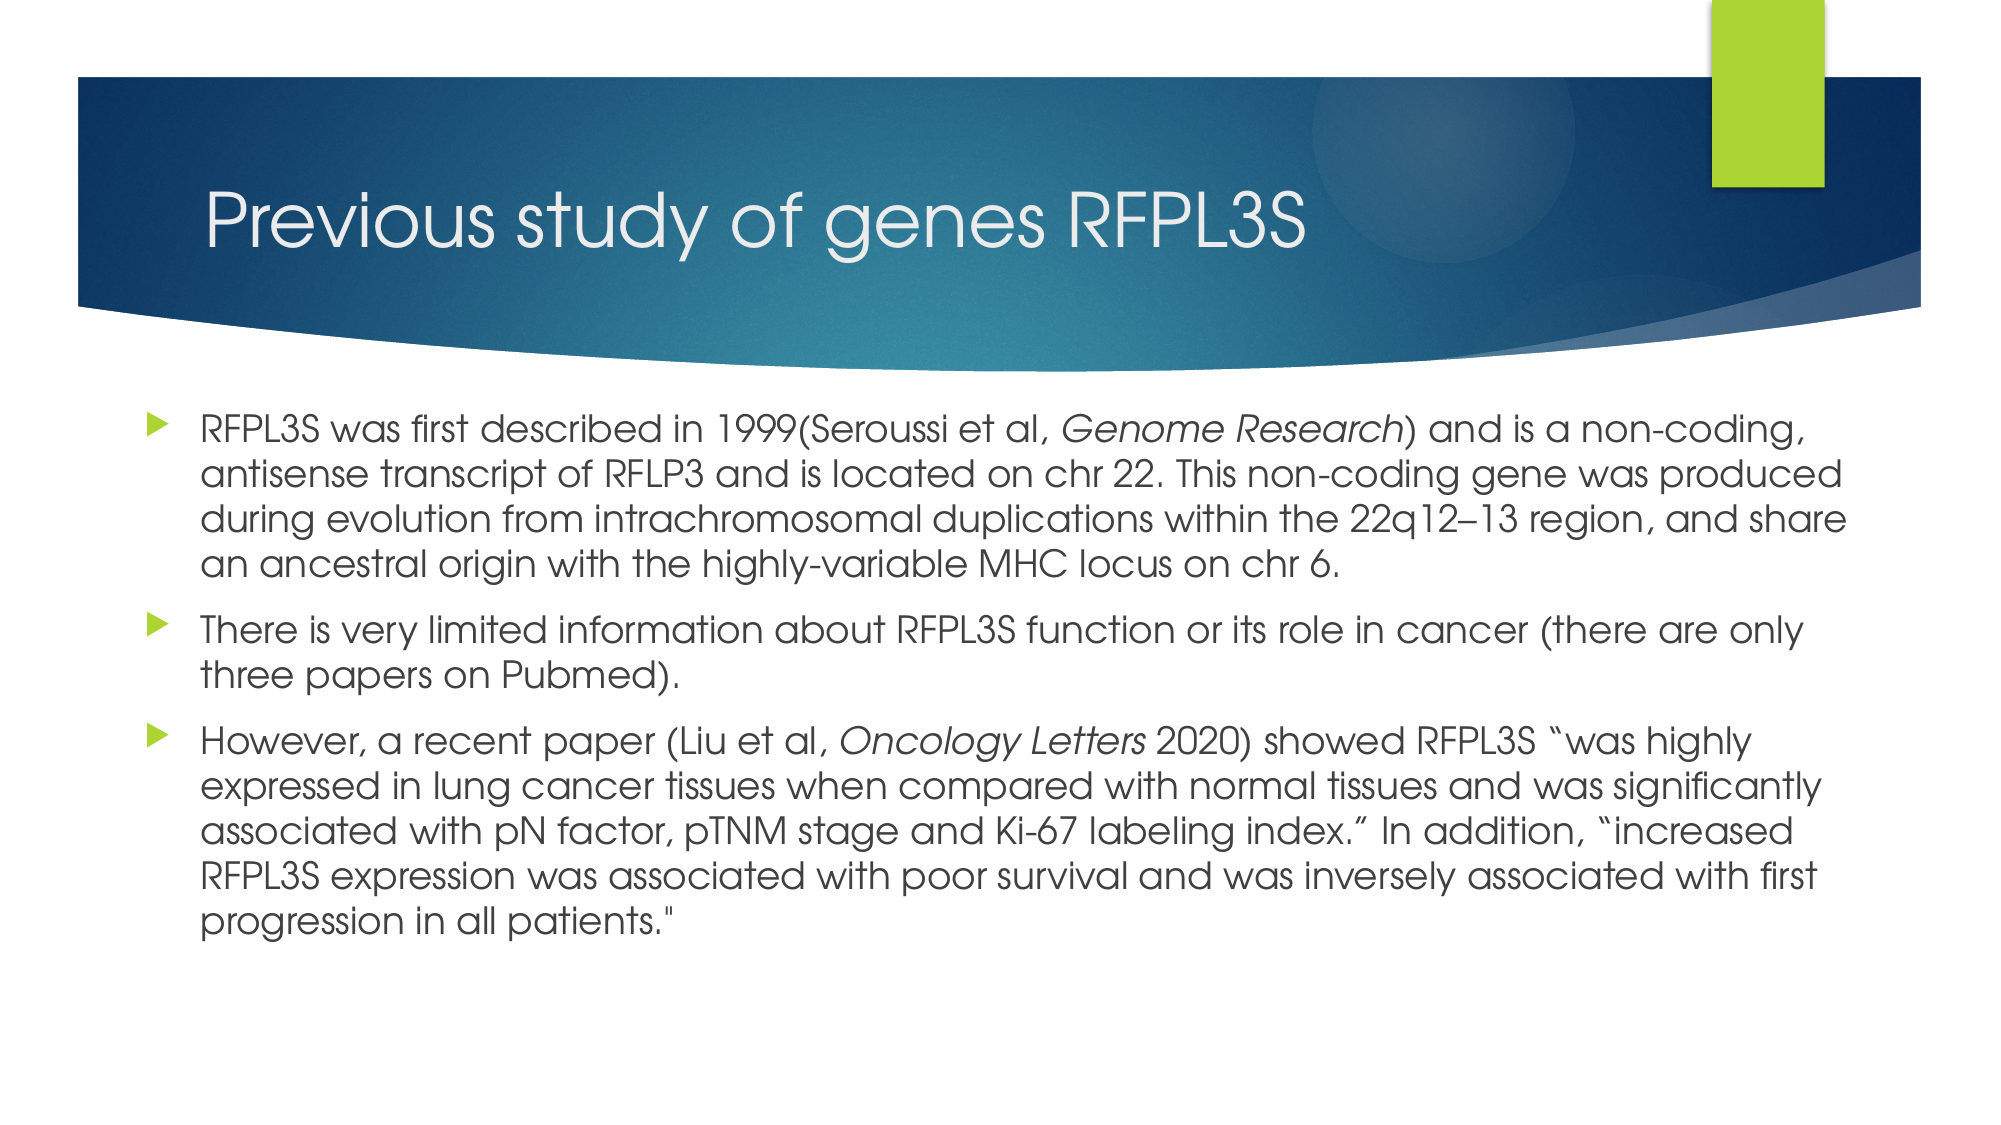

# Previous study of genes RFPL3S
RFPL3S was first described in 1999(Seroussi et al, Genome Research) and is a non-coding, antisense transcript of RFLP3 and is located on chr 22. This non-coding gene was produced during evolution from intrachromosomal duplications within the 22q12–13 region, and share an ancestral origin with the highly-variable MHC locus on chr 6.
There is very limited information about RFPL3S function or its role in cancer (there are only three papers on Pubmed).
However, a recent paper (Liu et al, Oncology Letters 2020) showed RFPL3S “was highly expressed in lung cancer tissues when compared with normal tissues and was significantly associated with pN factor, pTNM stage and Ki-67 labeling index.” In addition, “increased RFPL3S expression was associated with poor survival and was inversely associated with first progression in all patients."